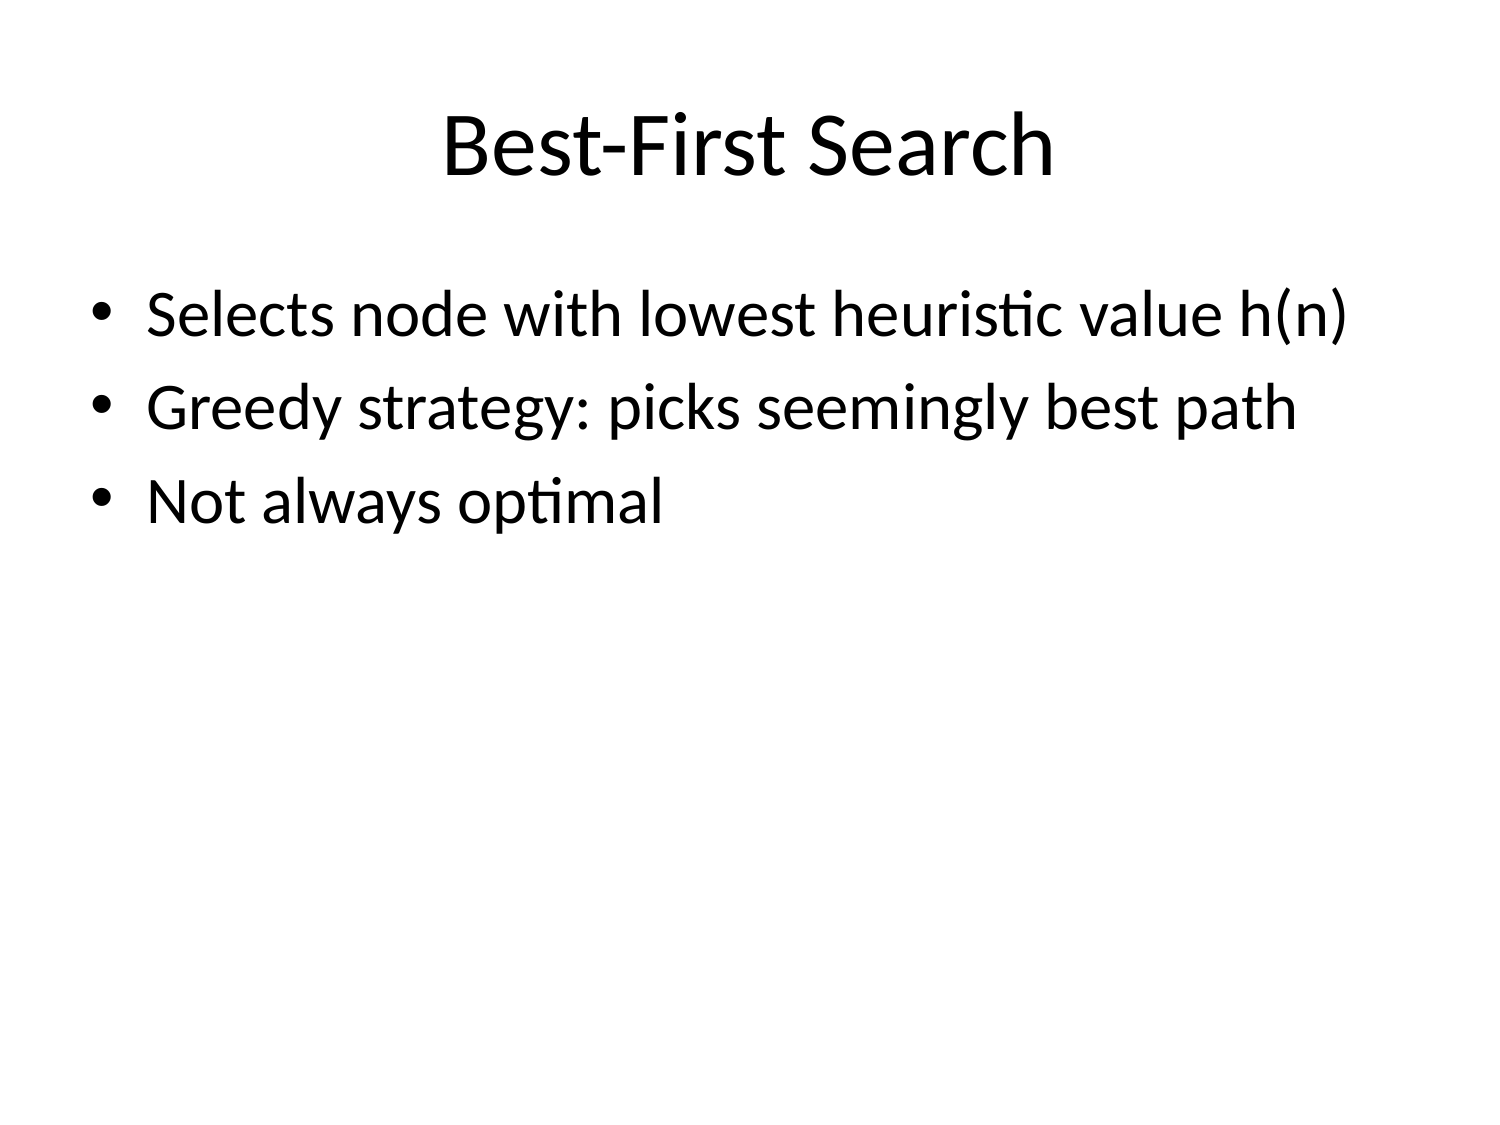

# Best-First Search
Selects node with lowest heuristic value h(n)
Greedy strategy: picks seemingly best path
Not always optimal